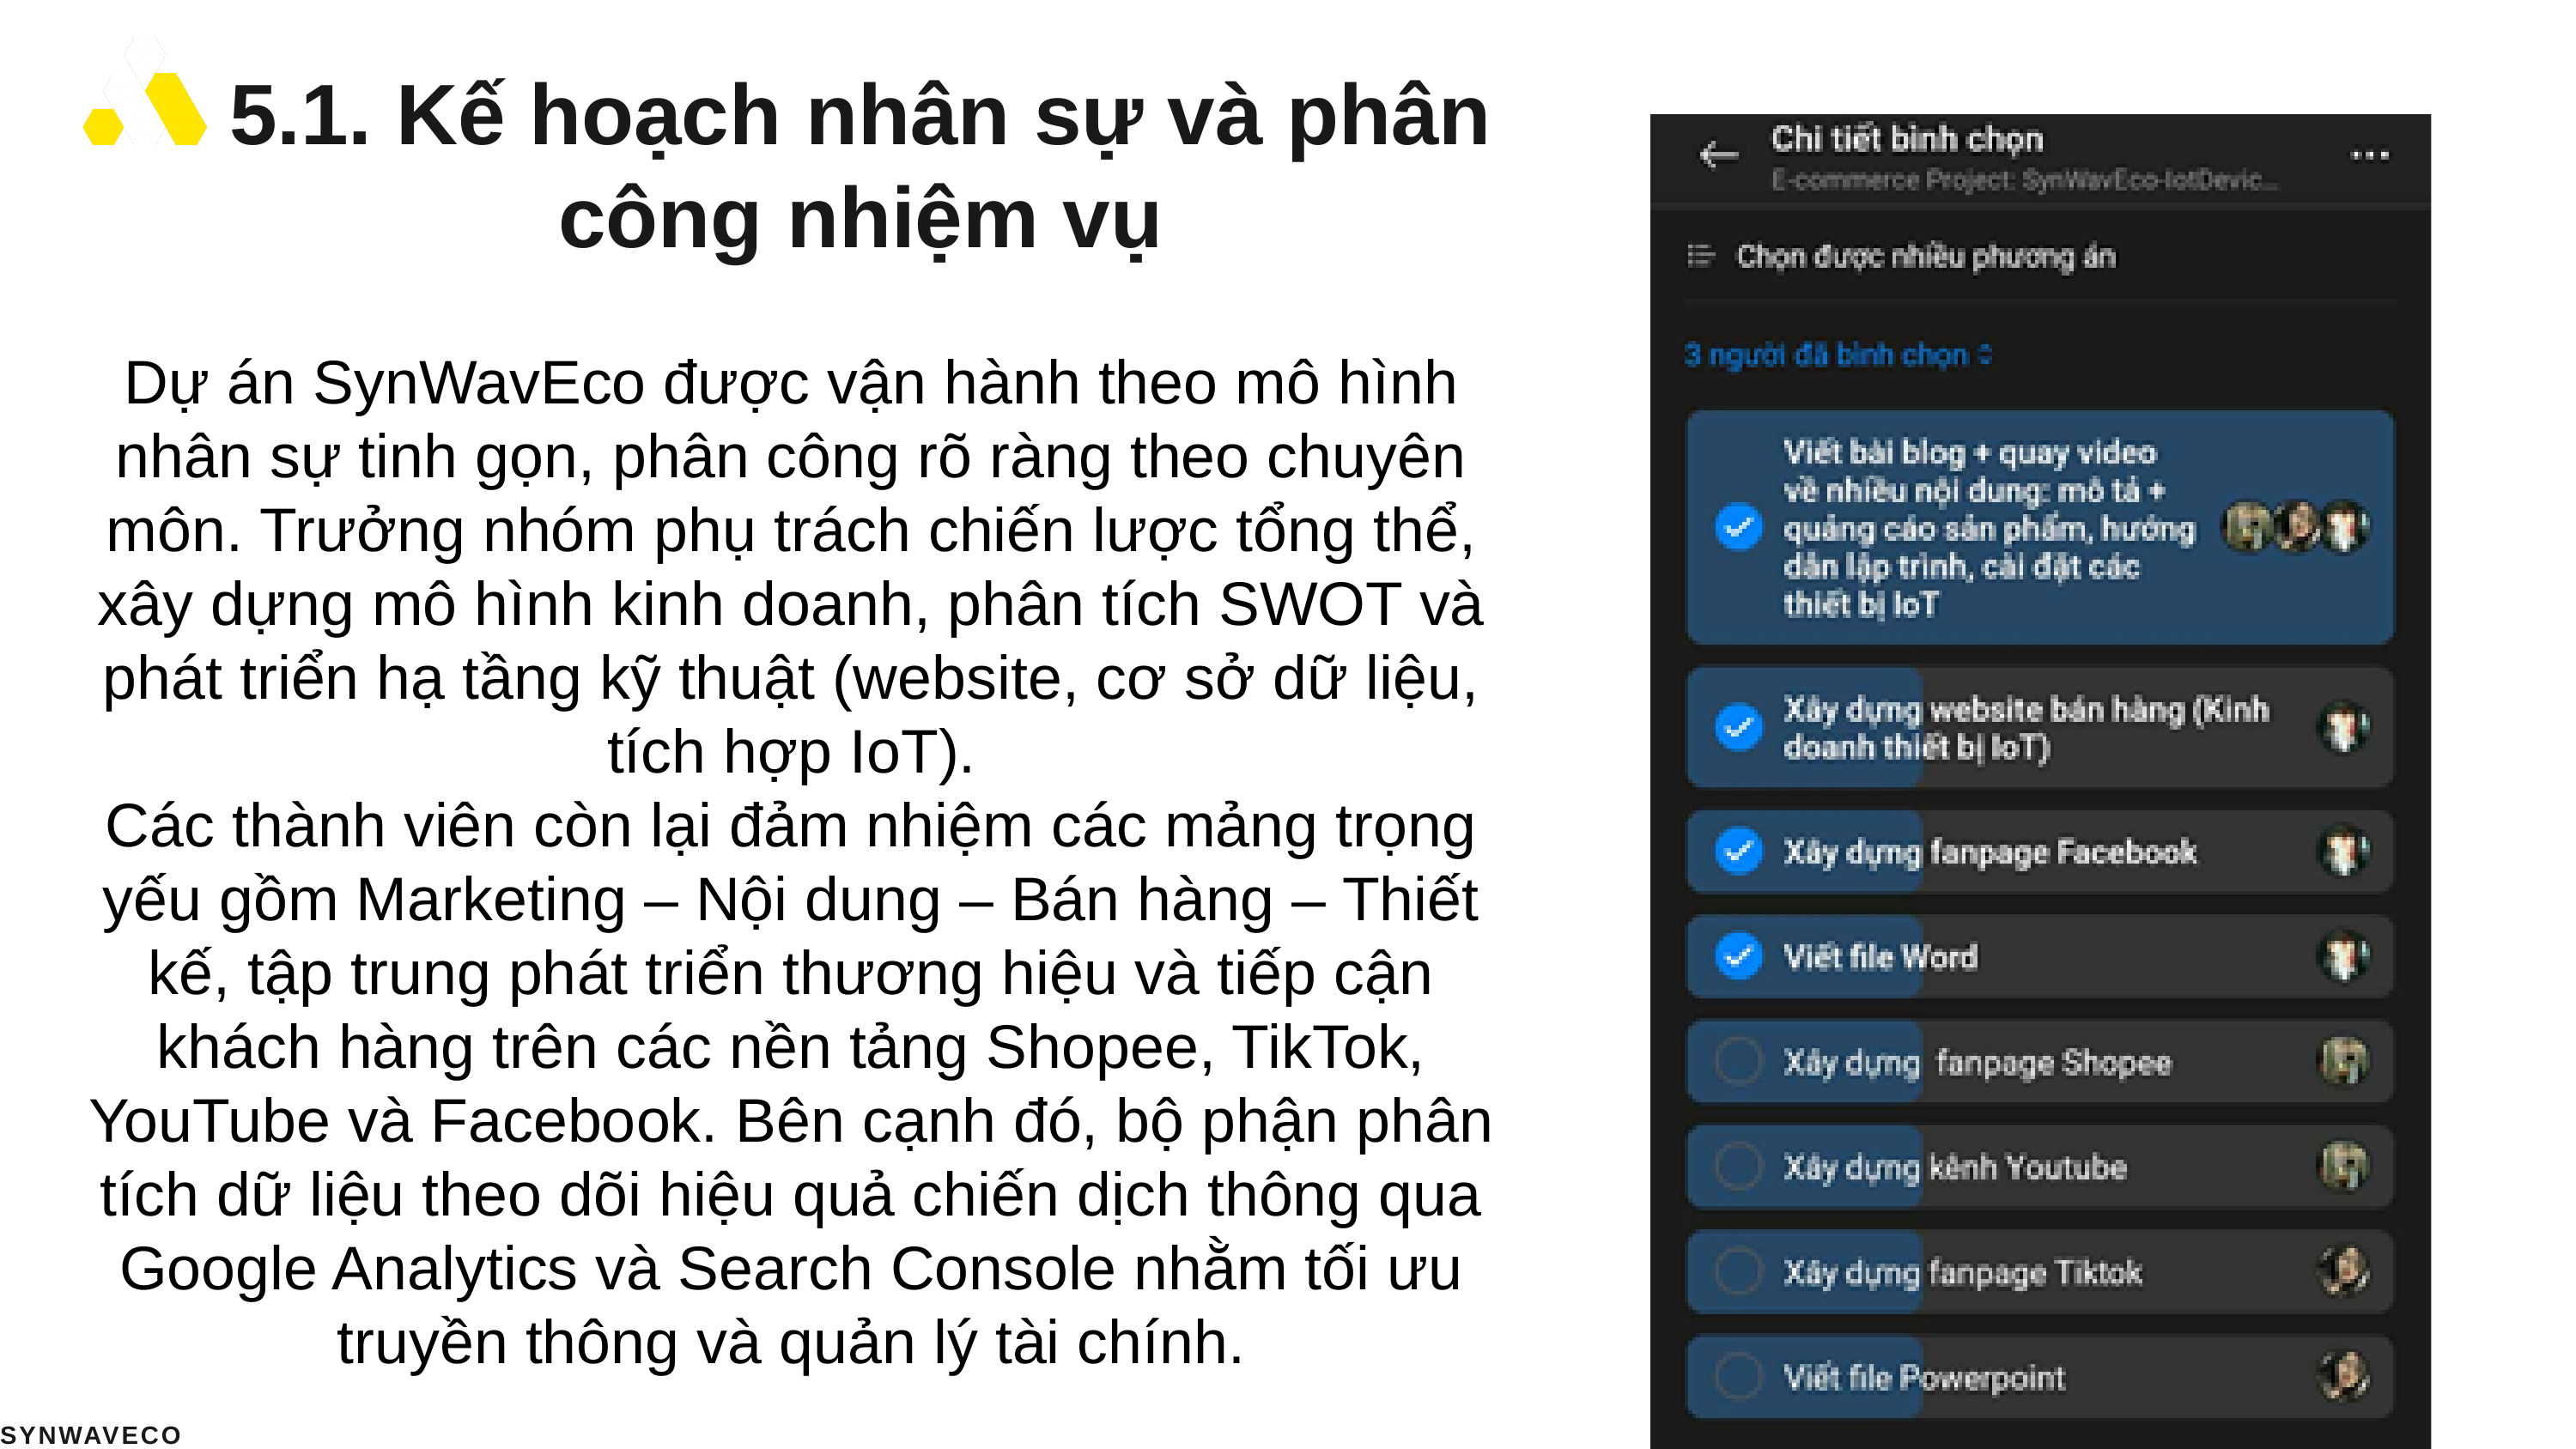

5.1. Kế hoạch nhân sự và phân công nhiệm vụ

Dự án SynWavEco được vận hành theo mô hình nhân sự tinh gọn, phân công rõ ràng theo chuyên môn. Trưởng nhóm phụ trách chiến lược tổng thể, xây dựng mô hình kinh doanh, phân tích SWOT và phát triển hạ tầng kỹ thuật (website, cơ sở dữ liệu, tích hợp IoT).
Các thành viên còn lại đảm nhiệm các mảng trọng yếu gồm Marketing – Nội dung – Bán hàng – Thiết kế, tập trung phát triển thương hiệu và tiếp cận khách hàng trên các nền tảng Shopee, TikTok, YouTube và Facebook. Bên cạnh đó, bộ phận phân tích dữ liệu theo dõi hiệu quả chiến dịch thông qua Google Analytics và Search Console nhằm tối ưu truyền thông và quản lý tài chính.

SYNWAVECO